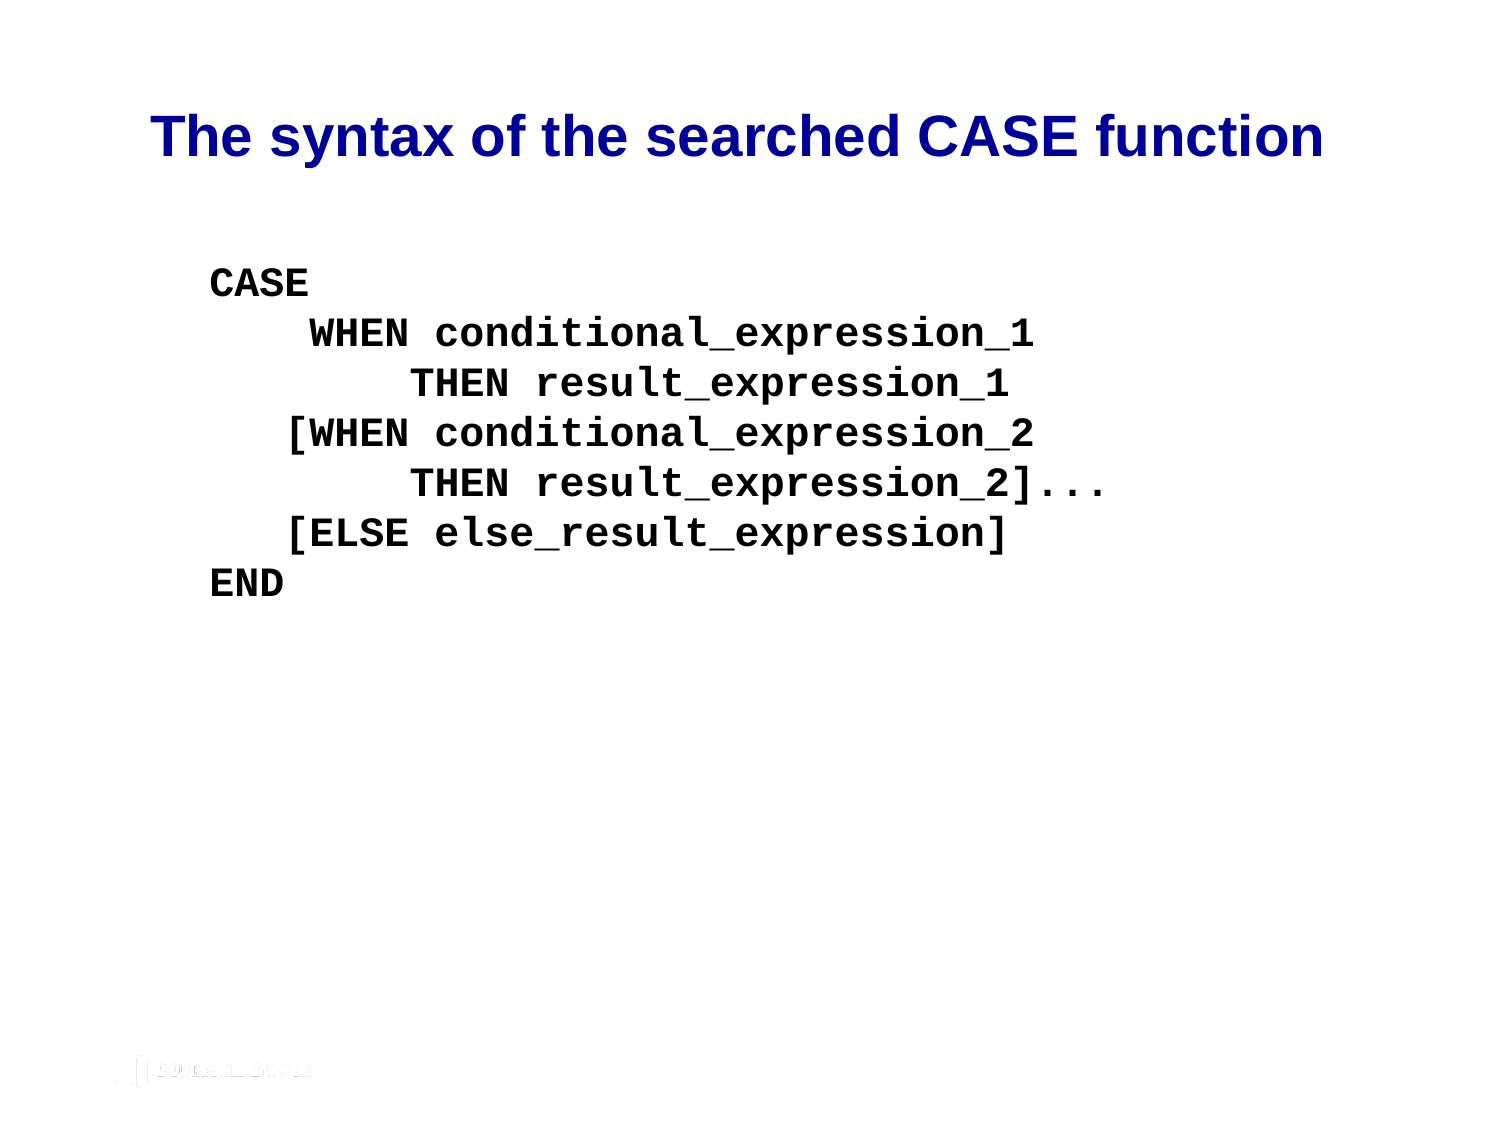

# The syntax of the searched CASE function
CASE
    WHEN conditional_expression_1
        THEN result_expression_1
   [WHEN conditional_expression_2
        THEN result_expression_2]...
   [ELSE else_result_expression]
END

© 2019, Mike Murach & Associates, Inc.
Murach’s MySQL 3rd Edition

C9, Slide 334